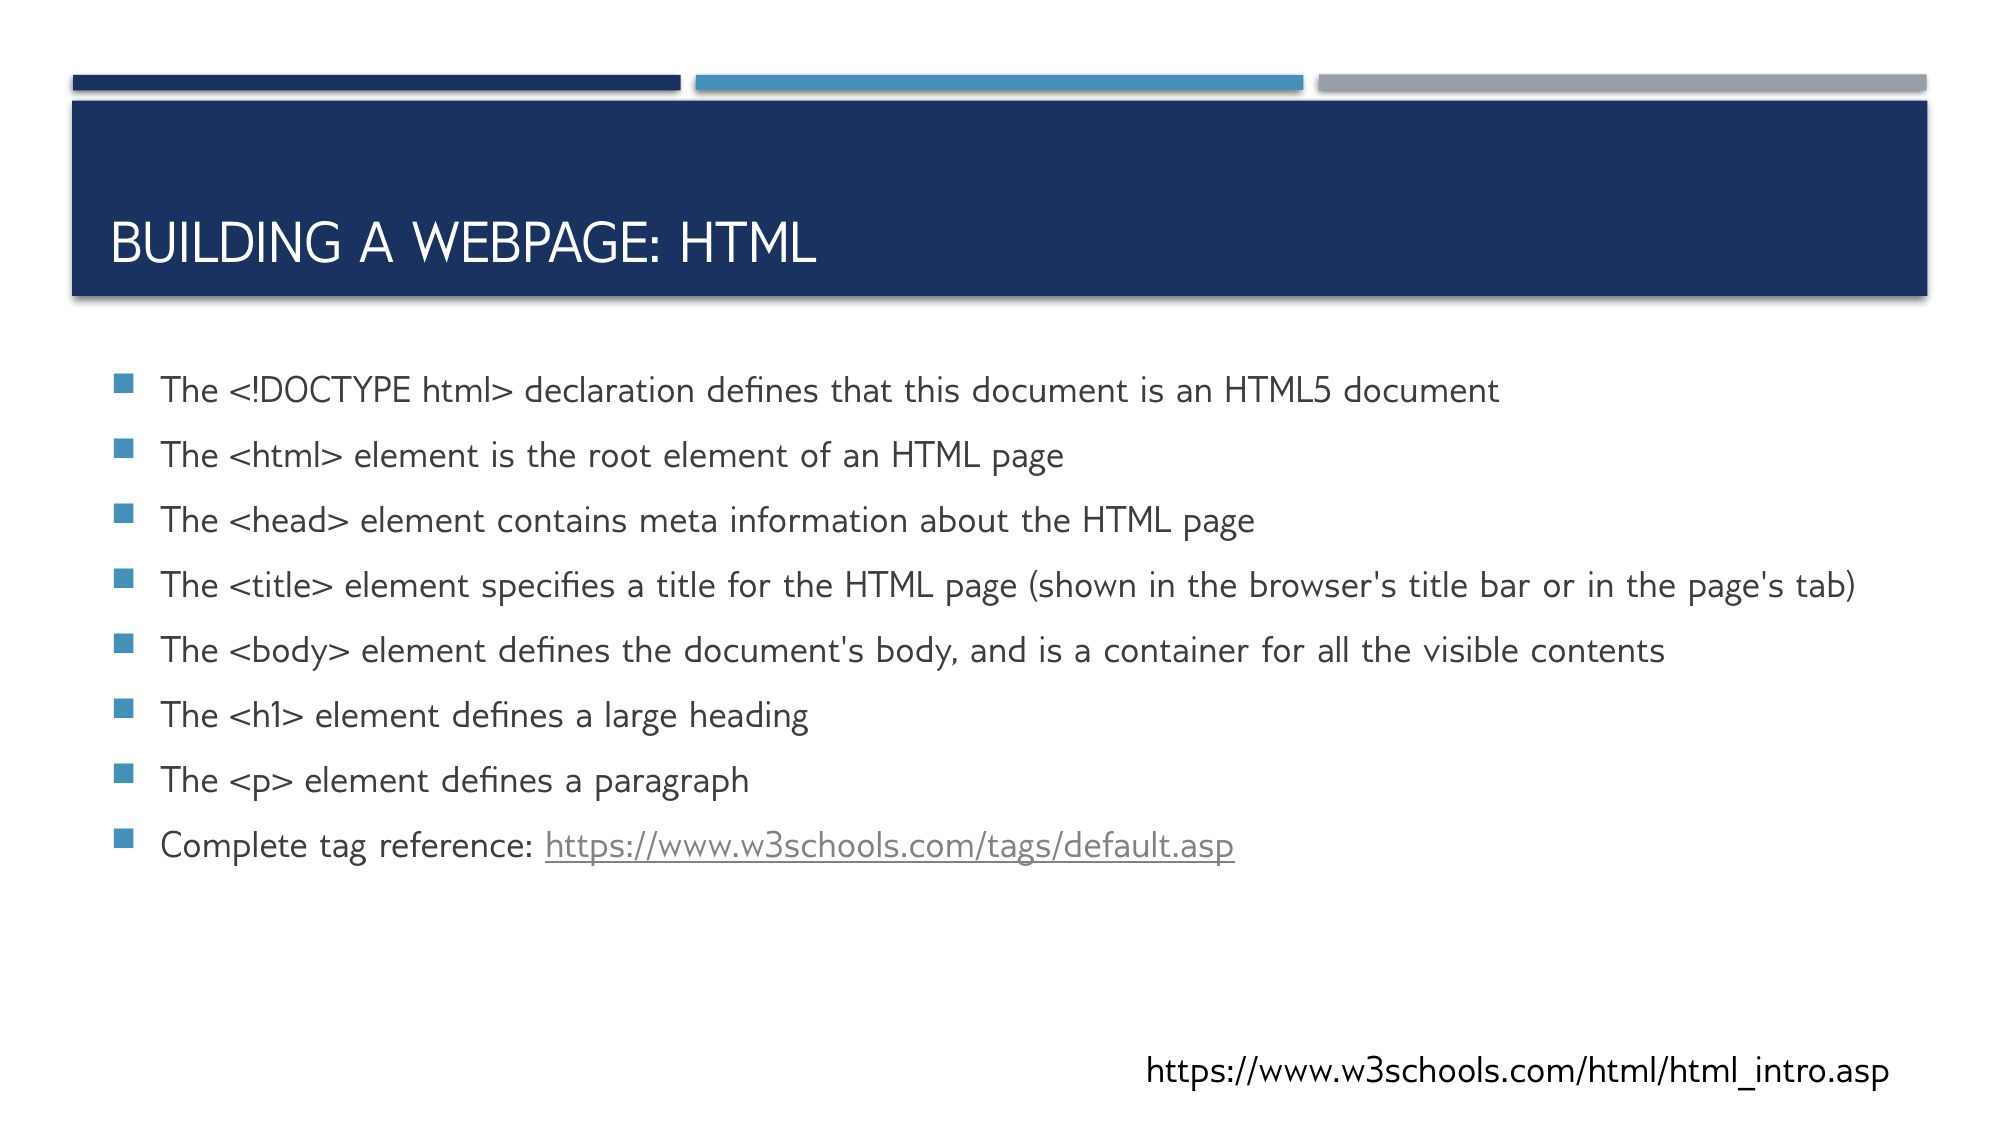

# Building a webpage: HTML
The <!DOCTYPE html> declaration defines that this document is an HTML5 document
The <html> element is the root element of an HTML page
The <head> element contains meta information about the HTML page
The <title> element specifies a title for the HTML page (shown in the browser's title bar or in the page's tab)
The <body> element defines the document's body, and is a container for all the visible contents
The <h1> element defines a large heading
The <p> element defines a paragraph
Complete tag reference: https://www.w3schools.com/tags/default.asp

https://www.w3schools.com/html/html_intro.asp